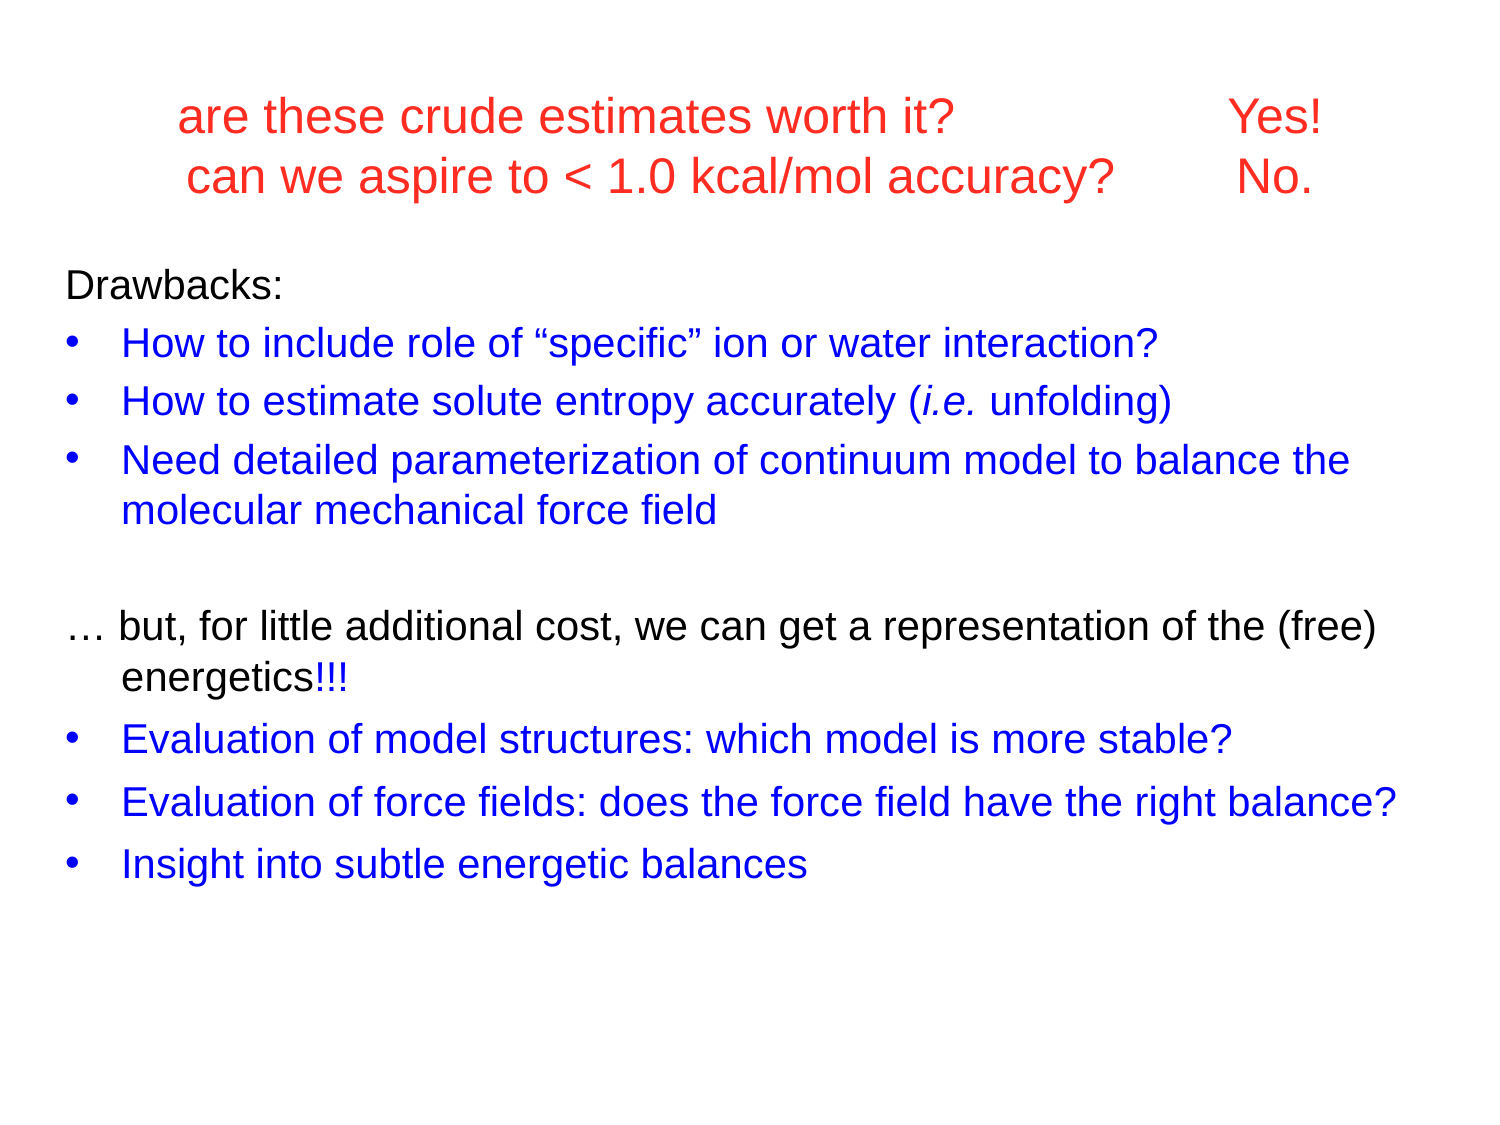

# are these crude estimates worth it? 		Yes! can we aspire to < 1.0 kcal/mol accuracy? 	No.
Drawbacks:
How to include role of “specific” ion or water interaction?
How to estimate solute entropy accurately (i.e. unfolding)
Need detailed parameterization of continuum model to balance the molecular mechanical force field

… but, for little additional cost, we can get a representation of the (free) energetics!!!
Evaluation of model structures: which model is more stable?
Evaluation of force fields: does the force field have the right balance?
Insight into subtle energetic balances